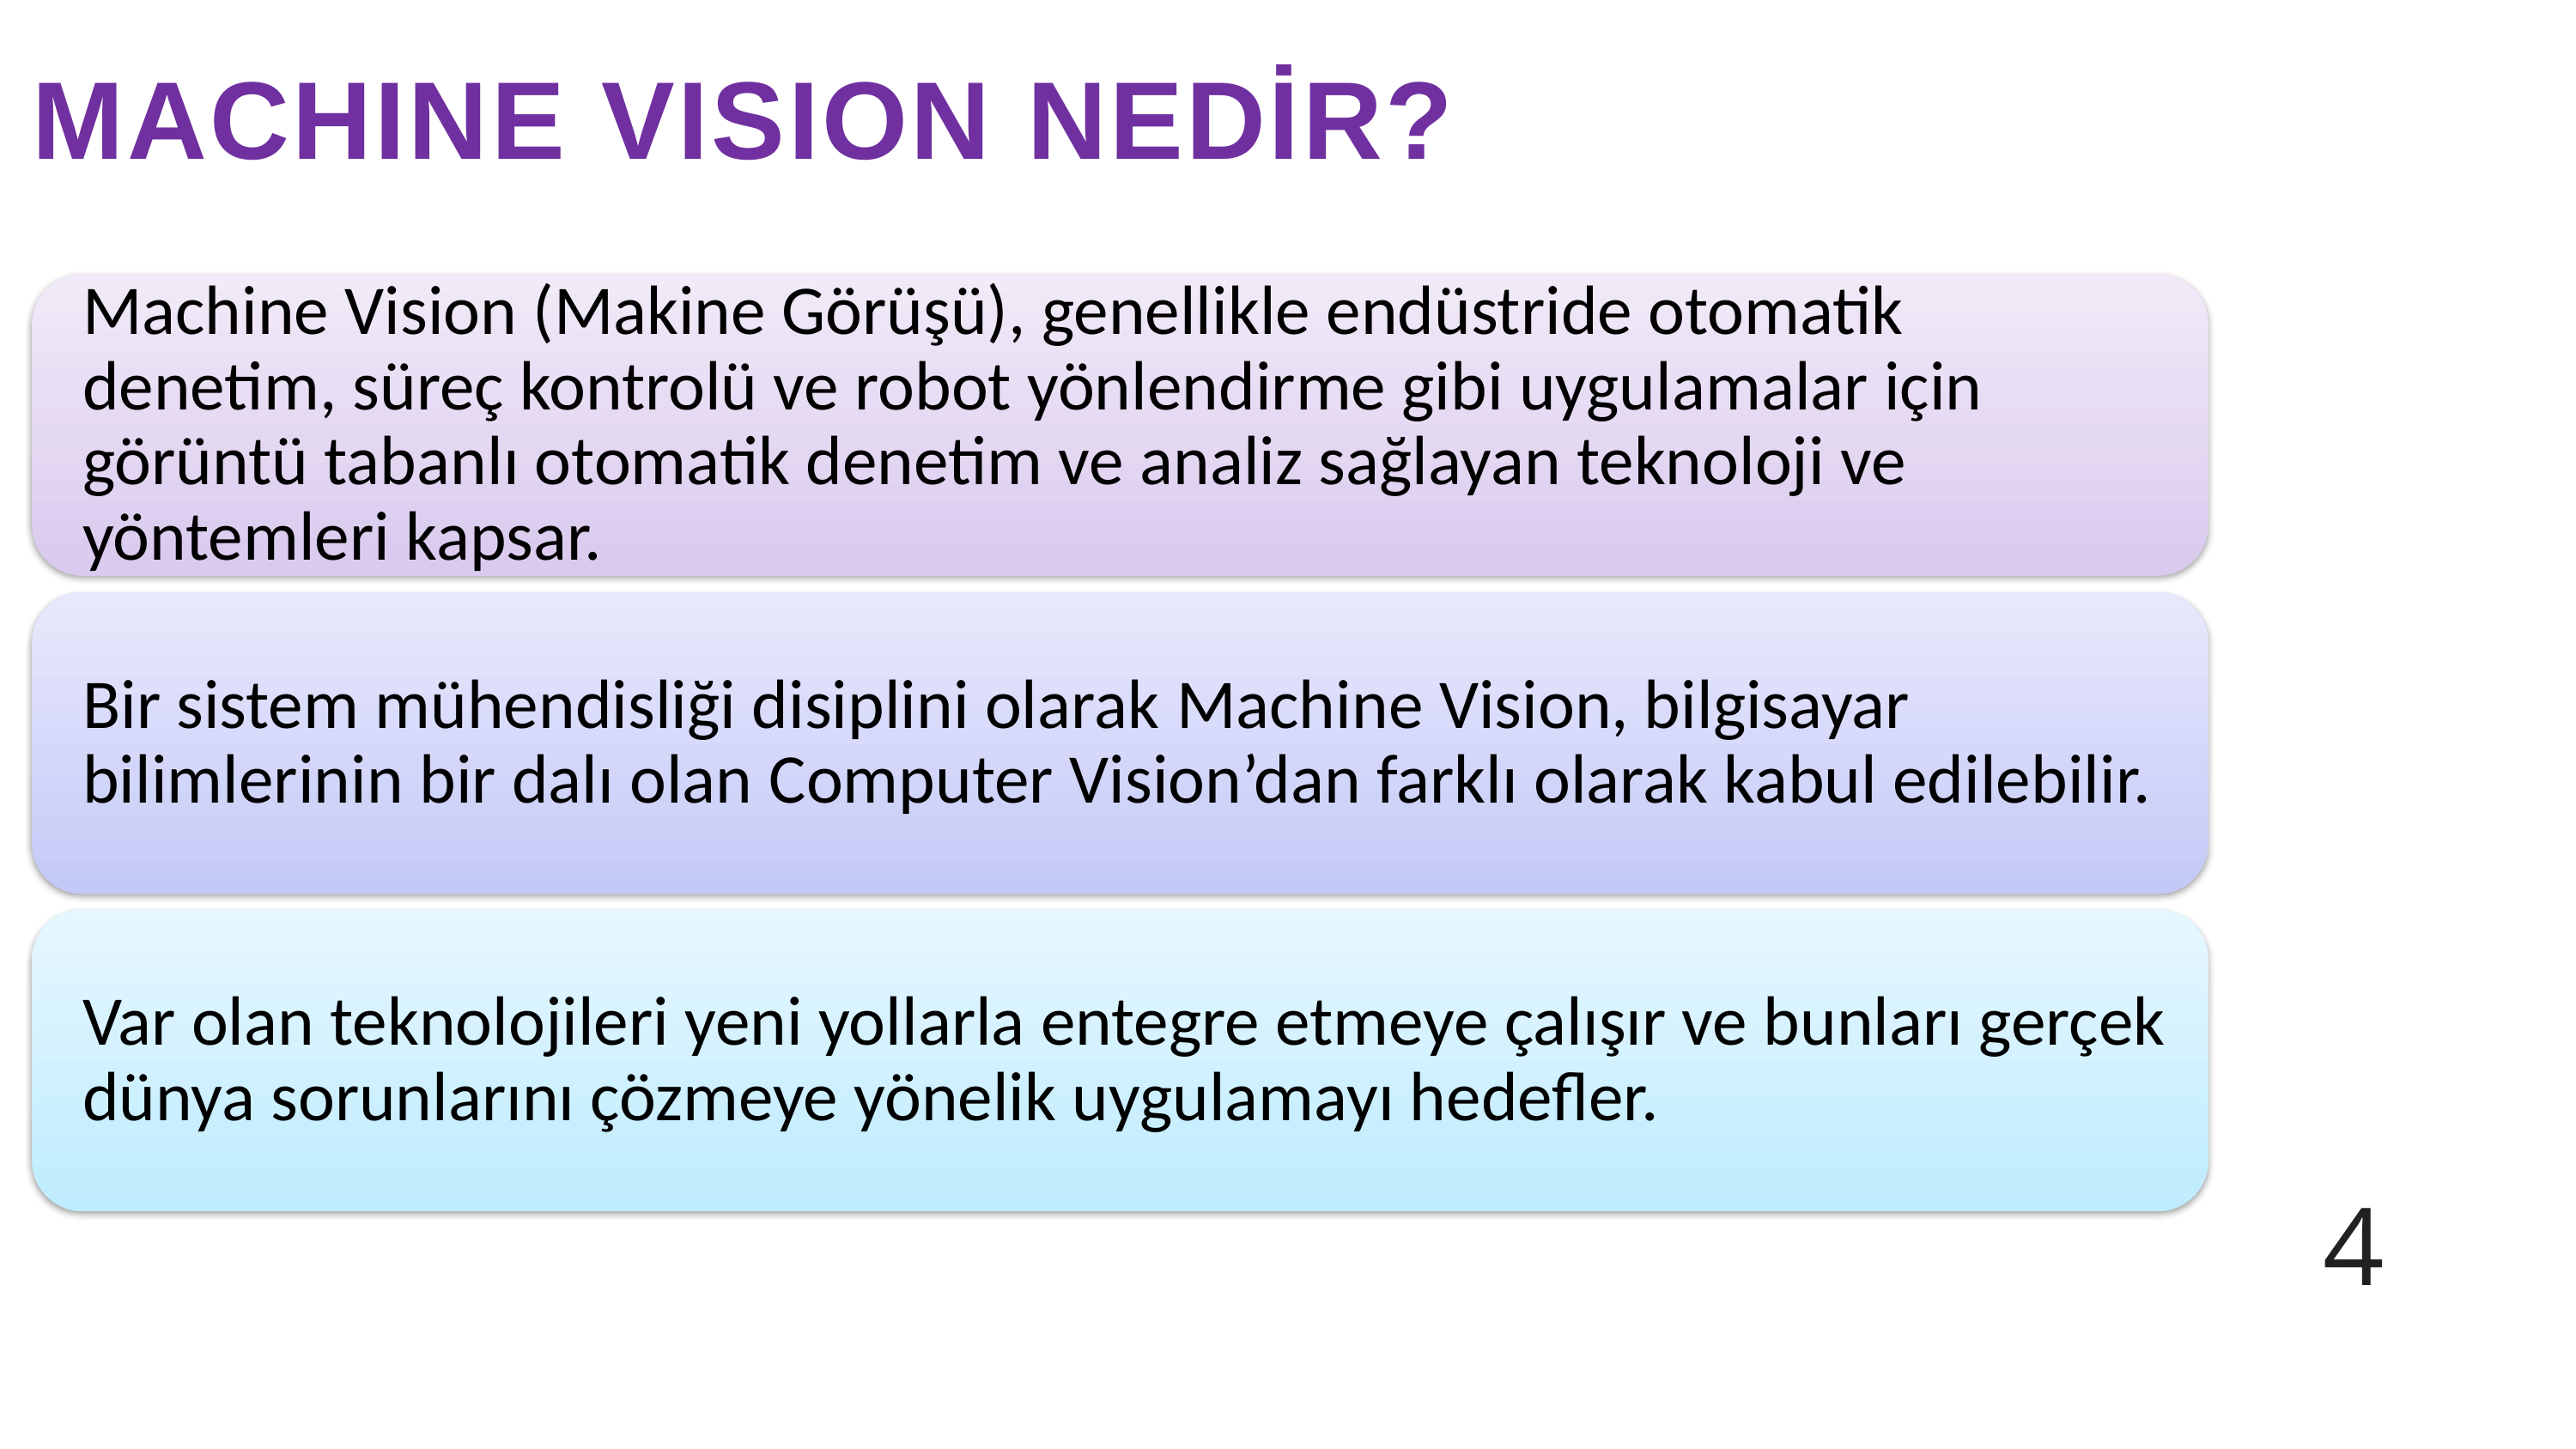

MACHINE VISION NEDİR?
Machine Vision (Makine Görüşü), genellikle endüstride otomatik denetim, süreç kontrolü ve robot yönlendirme gibi uygulamalar için görüntü tabanlı otomatik denetim ve analiz sağlayan teknoloji ve yöntemleri kapsar.
Bir sistem mühendisliği disiplini olarak Machine Vision, bilgisayar bilimlerinin bir dalı olan Computer Vision’dan farklı olarak kabul edilebilir.
Var olan teknolojileri yeni yollarla entegre etmeye çalışır ve bunları gerçek dünya sorunlarını çözmeye yönelik uygulamayı hedefler.
4